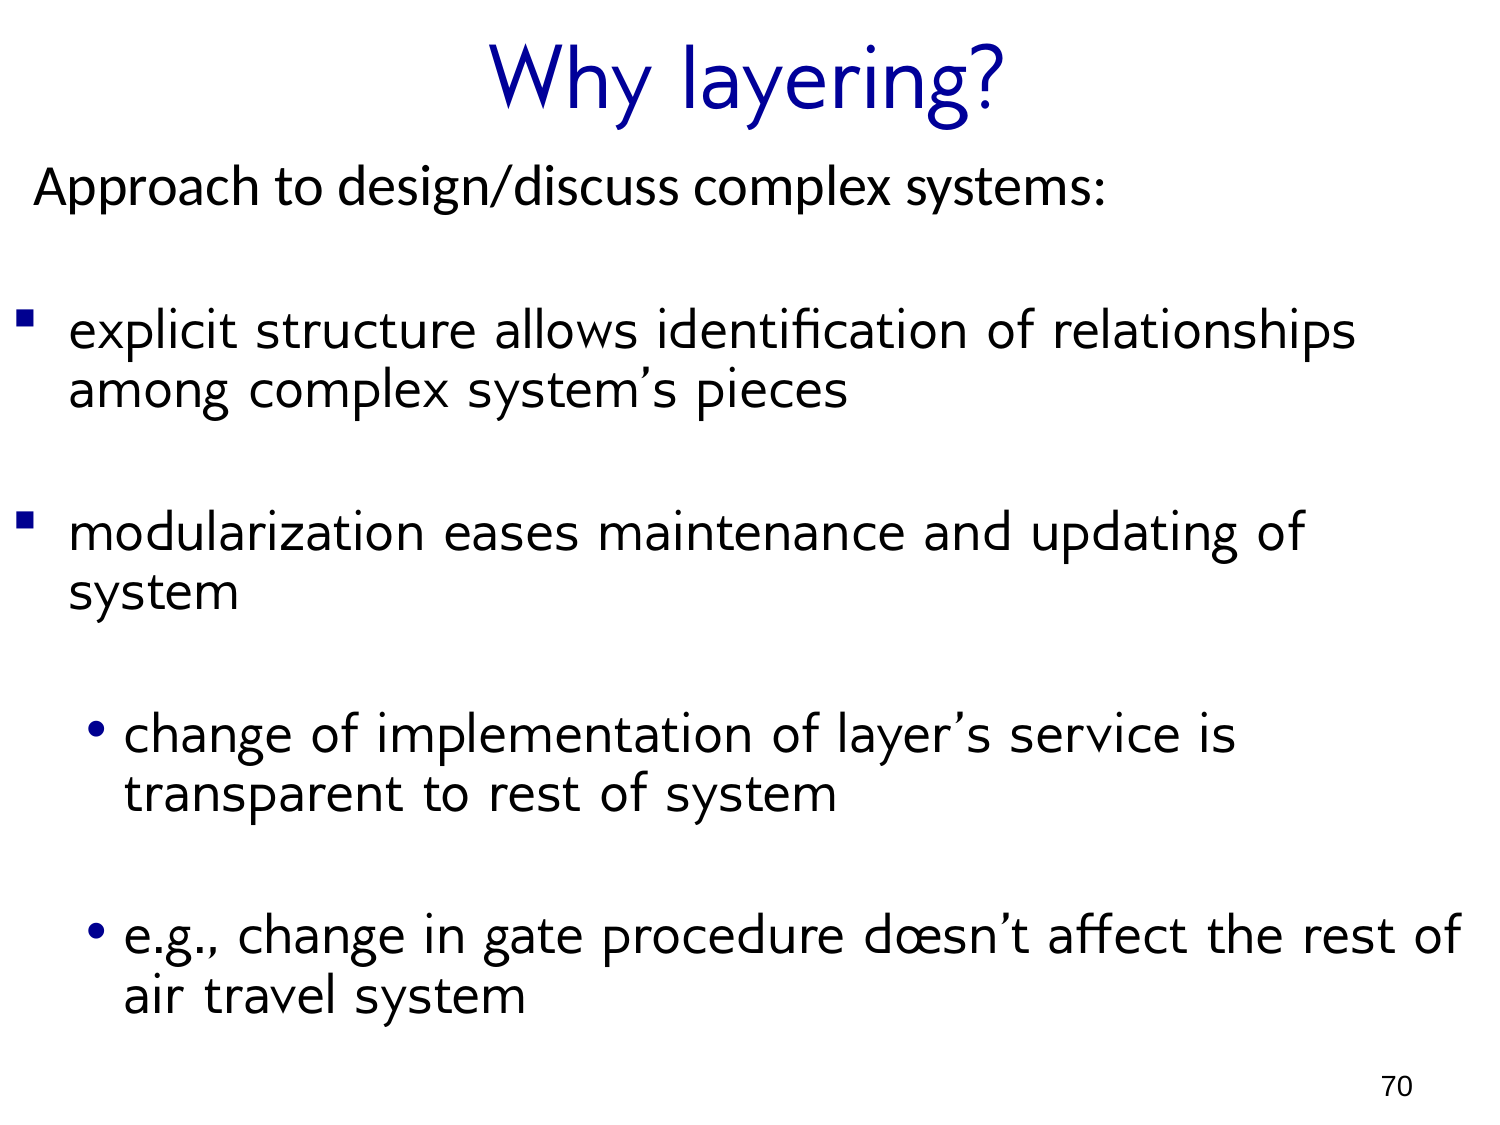

Why layering?
Approach to design/discuss complex systems:

explicit structure allows identification of relationships among complex system’s pieces

modularization eases maintenance and updating of system

change of implementation of layer’s service is transparent to rest of system

e.g., change in gate procedure doesn’t affect the rest of air travel system
70